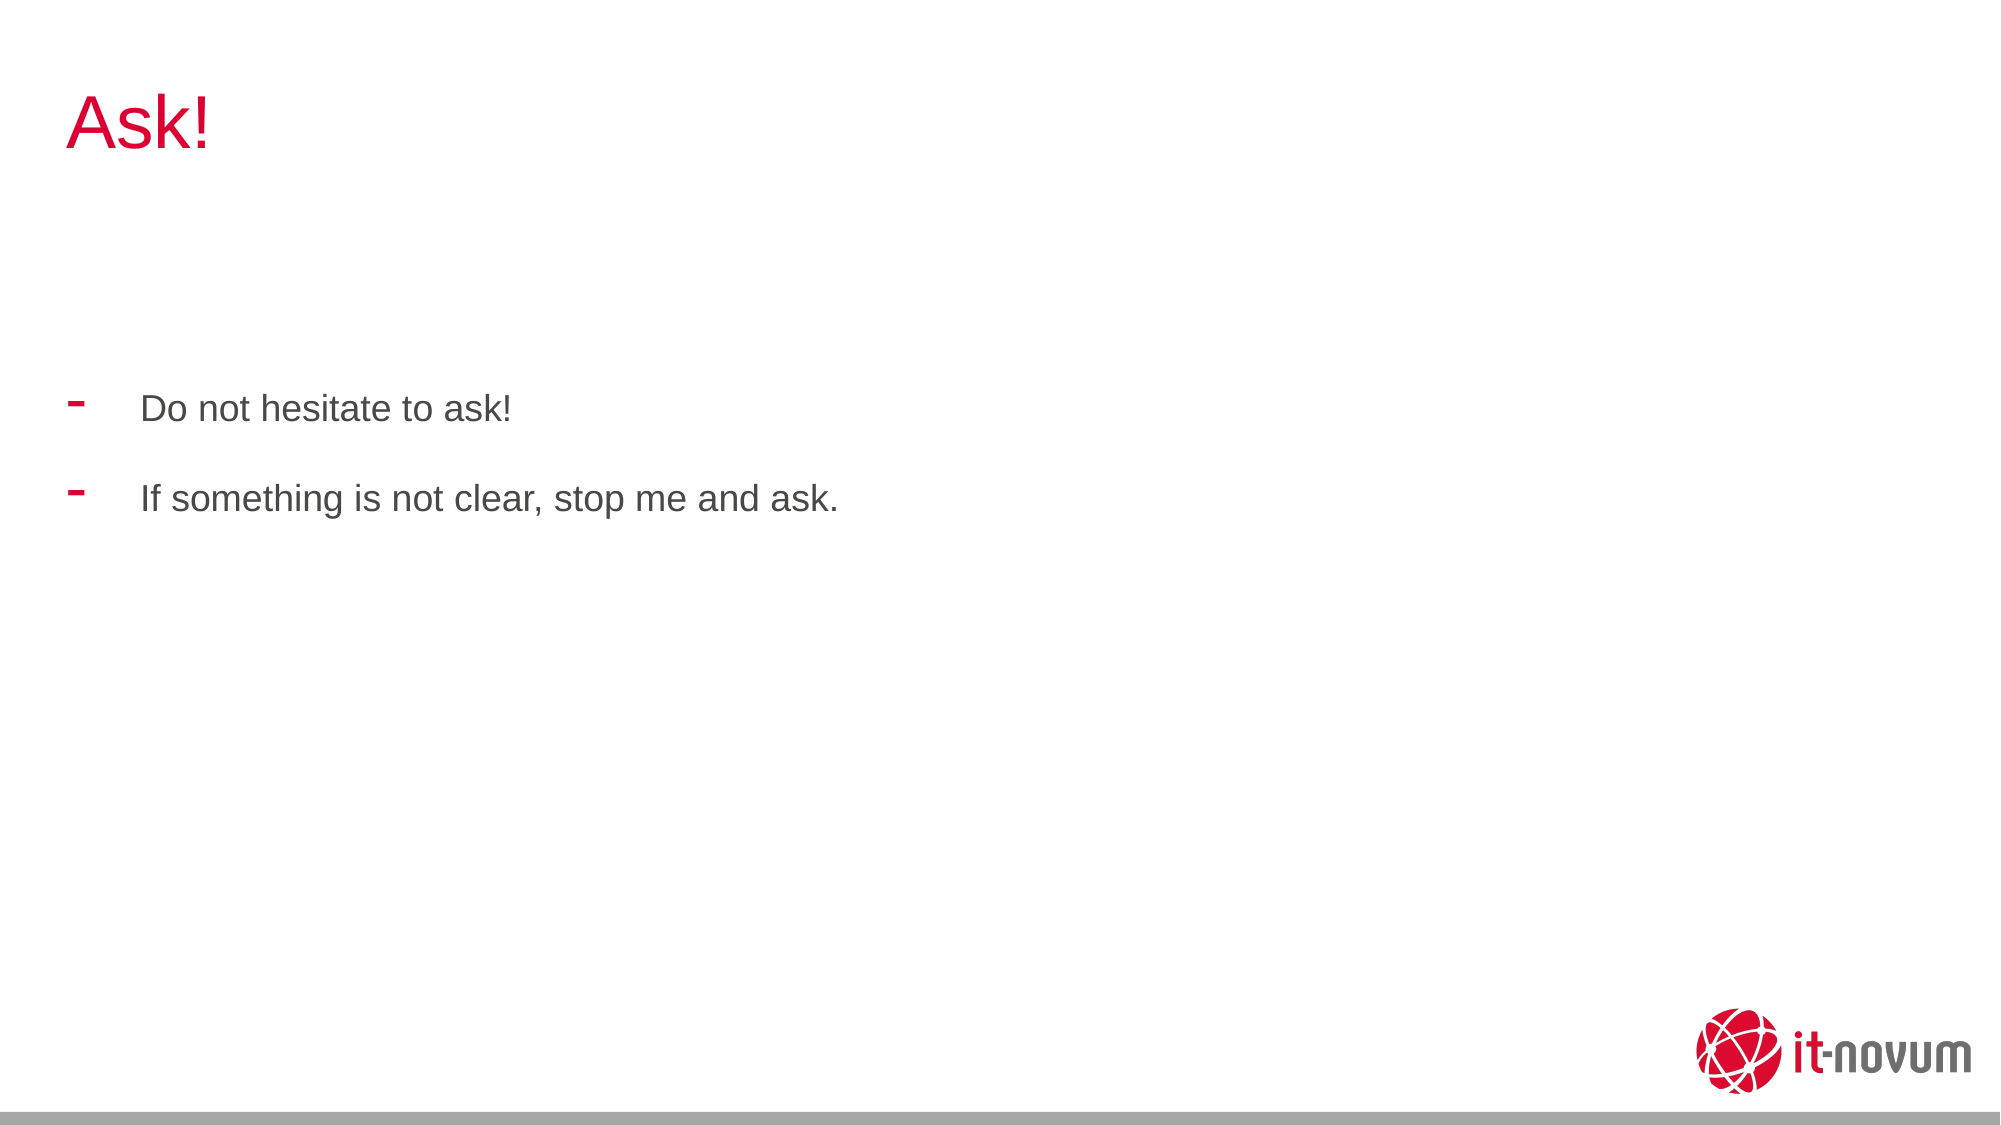

# Ask!

Do not hesitate to ask!
If something is not clear, stop me and ask.